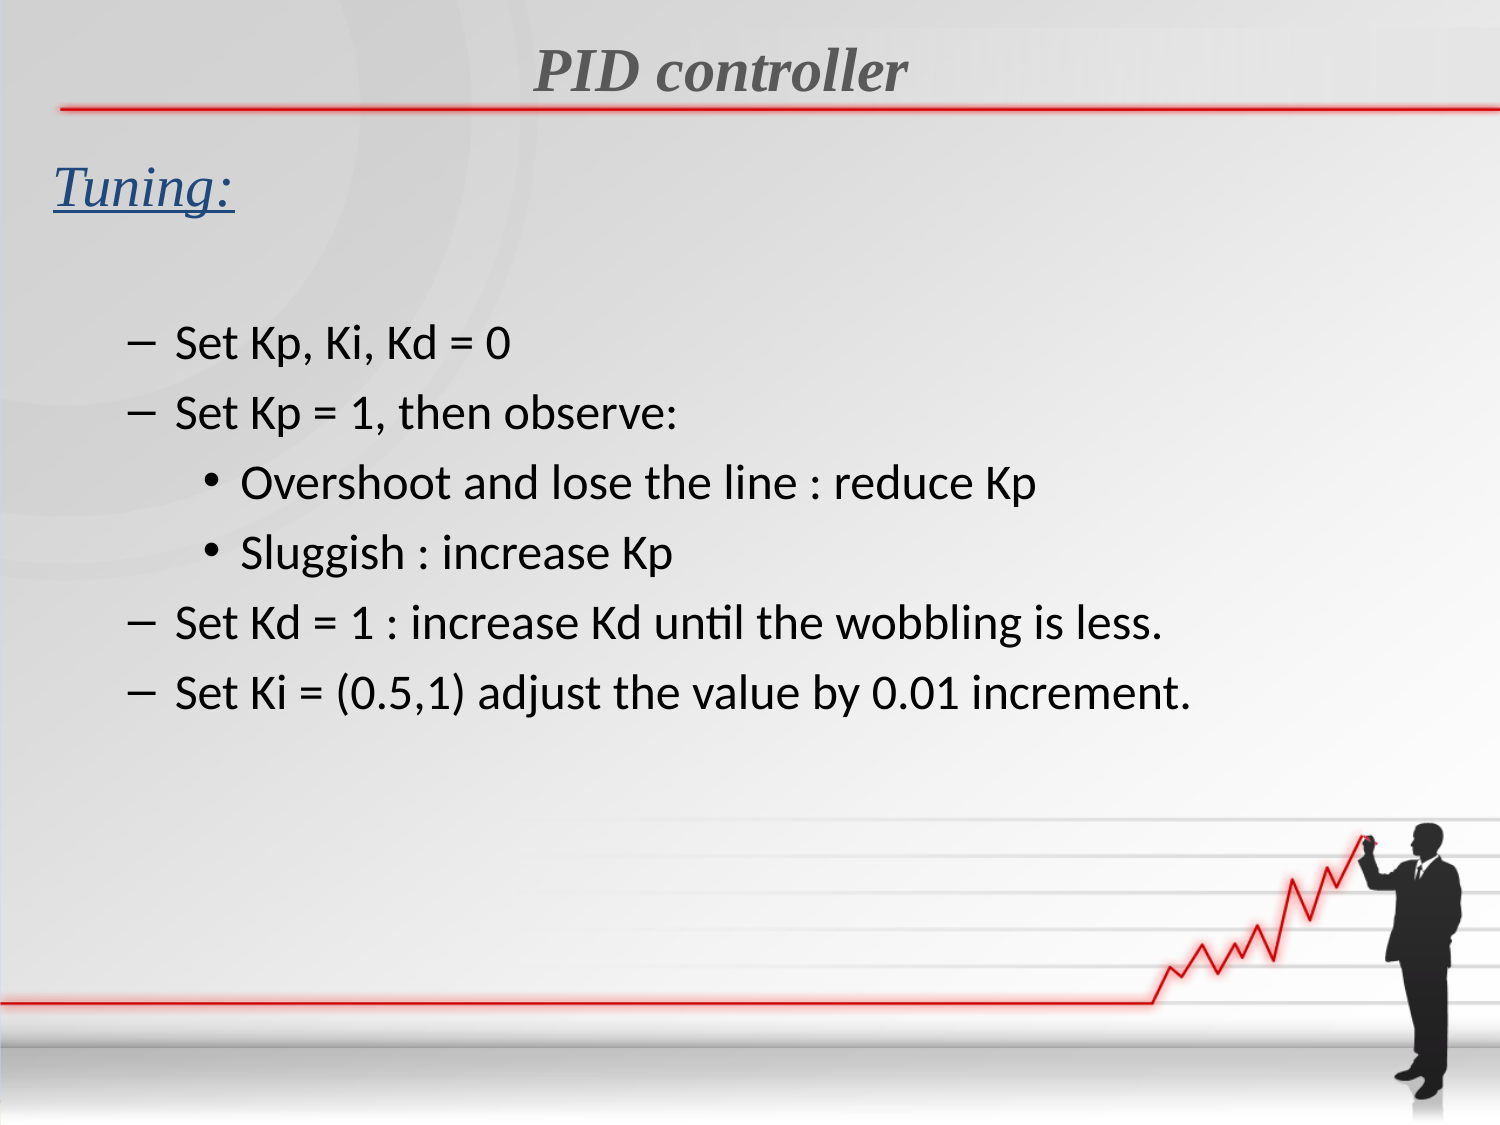

PID controller
Tuning:

Set Kp, Ki, Kd = 0
Set Kp = 1, then observe:
Overshoot and lose the line : reduce Kp
Sluggish : increase Kp
Set Kd = 1 : increase Kd until the wobbling is less.
Set Ki = (0.5,1) adjust the value by 0.01 increment.